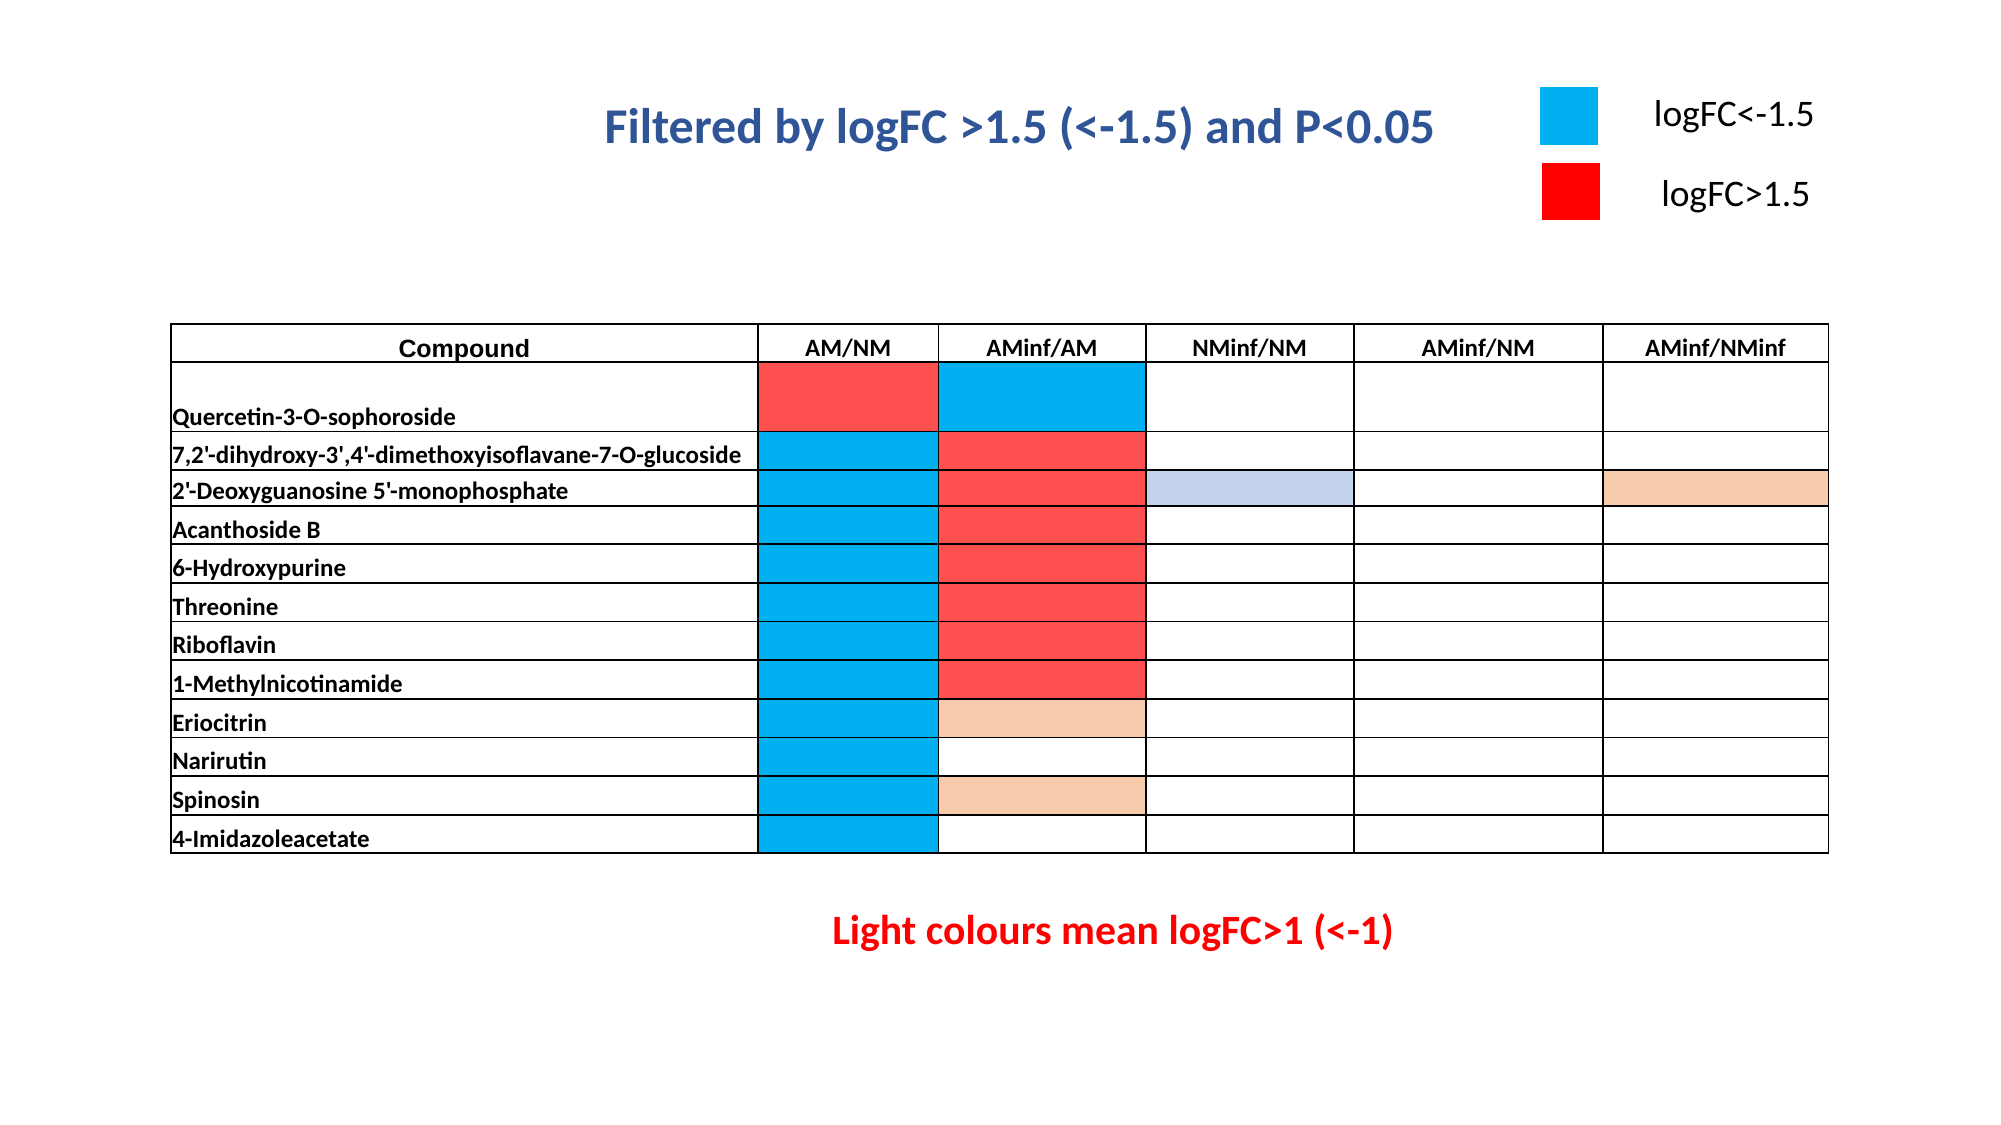

logFC<-1.5
Filtered by logFC >1.5 (<-1.5) and P<0.05

logFC>1.5

| Compound | AM/NM | AMinf/AM | NMinf/NM | AMinf/NM | AMinf/NMinf |
| --- | --- | --- | --- | --- | --- |
| Quercetin-3-O-sophoroside |  |  |  |  |  |
| 7,2'-dihydroxy-3',4'-dimethoxyisoflavane-7-O-glucoside |  |  |  |  |  |
| 2'-Deoxyguanosine 5'-monophosphate |  |  |  |  |  |
| Acanthoside B |  |  |  |  |  |
| 6-Hydroxypurine |  |  |  |  |  |
| Threonine |  |  |  |  |  |
| Riboflavin |  |  |  |  |  |
| 1-Methylnicotinamide |  |  |  |  |  |
| Eriocitrin |  |  |  |  |  |
| Narirutin |  |  |  |  |  |
| Spinosin |  |  |  |  |  |
| 4-Imidazoleacetate |  |  |  |  |  |
Light colours mean logFC>1 (<-1)